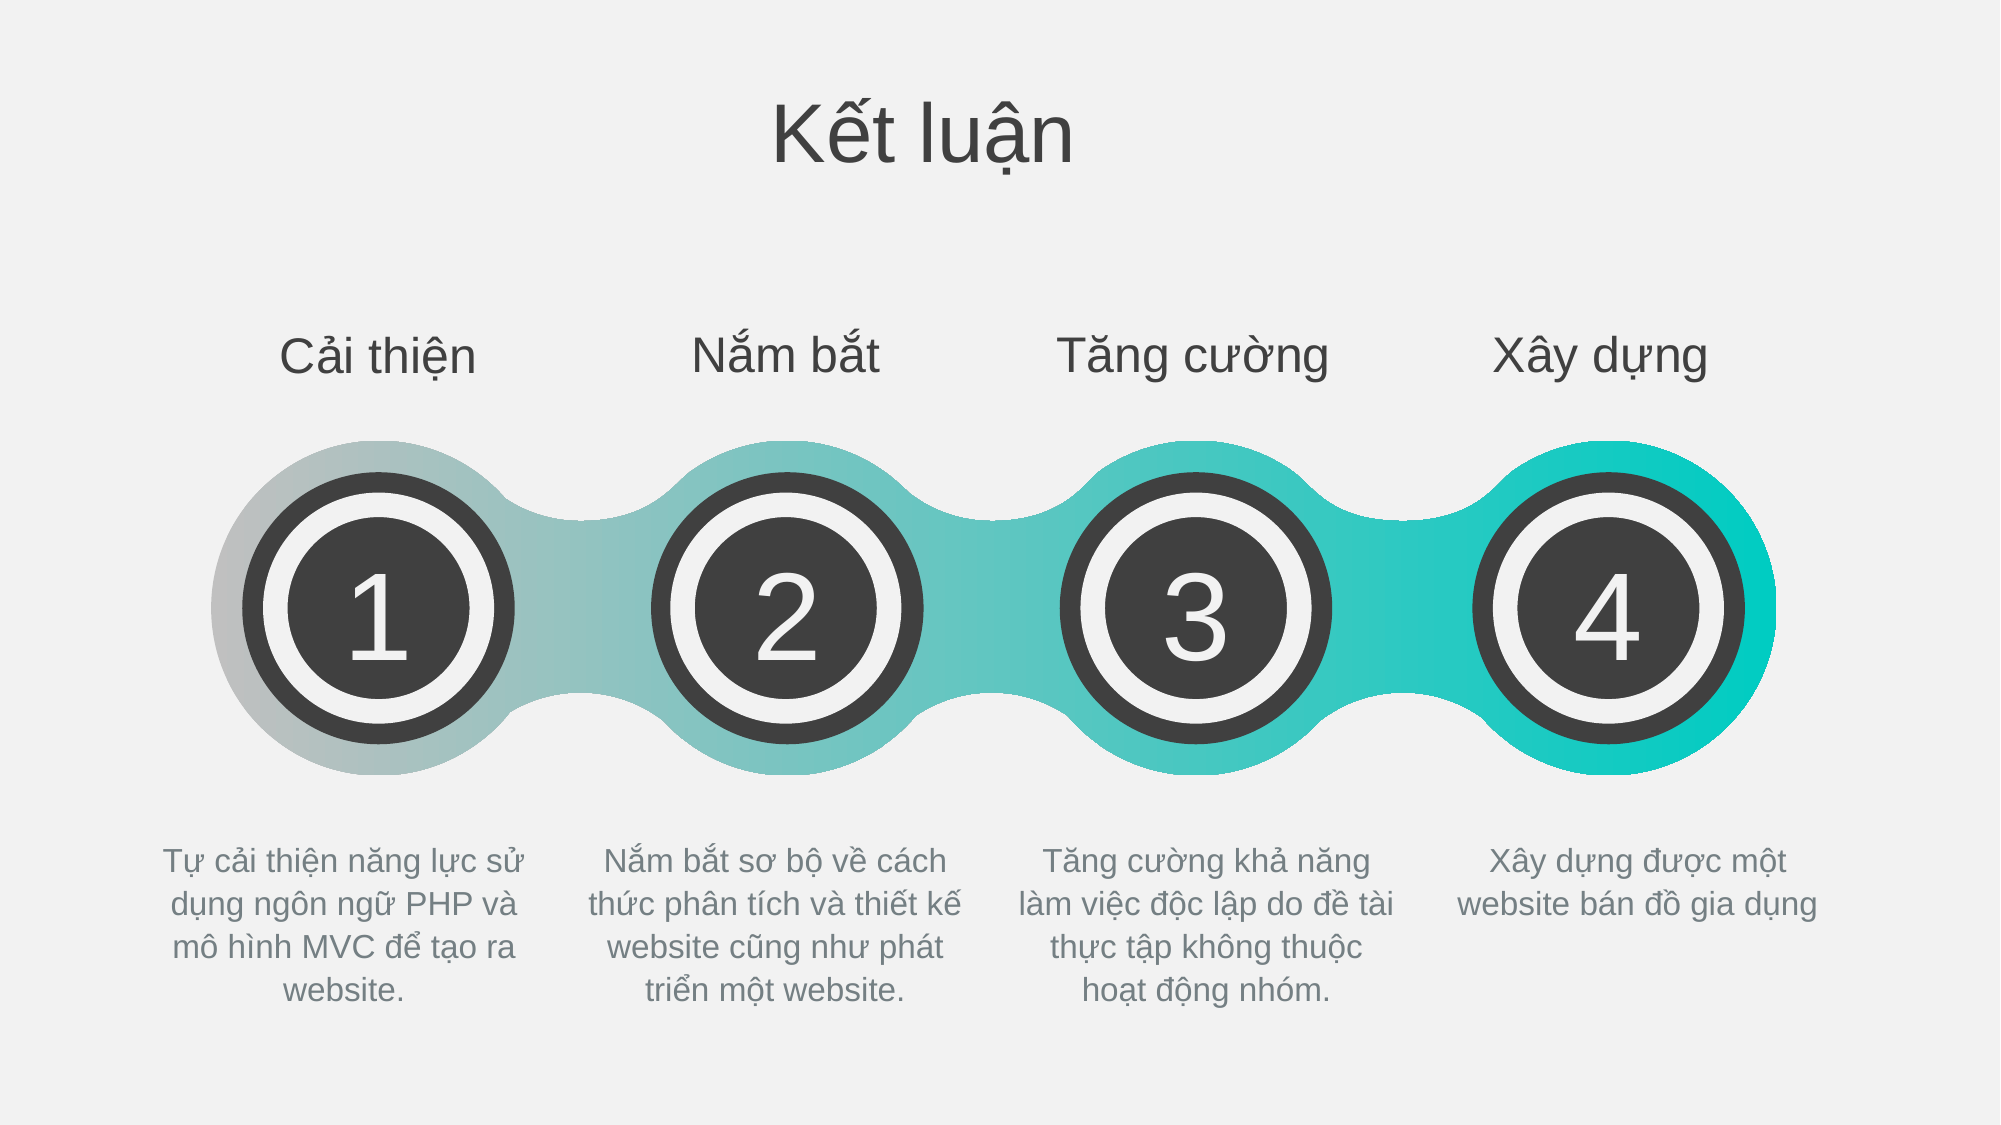

Kết luận
Nắm bắt
Tăng cường
Xây dựng
Cải thiện

1
2
3
4
Tự cải thiện năng lực sử dụng ngôn ngữ PHP và mô hình MVC để tạo ra website.
Nắm bắt sơ bộ về cách thức phân tích và thiết kế website cũng như phát triển một website.
Tăng cường khả năng làm việc độc lập do đề tài thực tập không thuộc hoạt động nhóm.
Xây dựng được một website bán đồ gia dụng